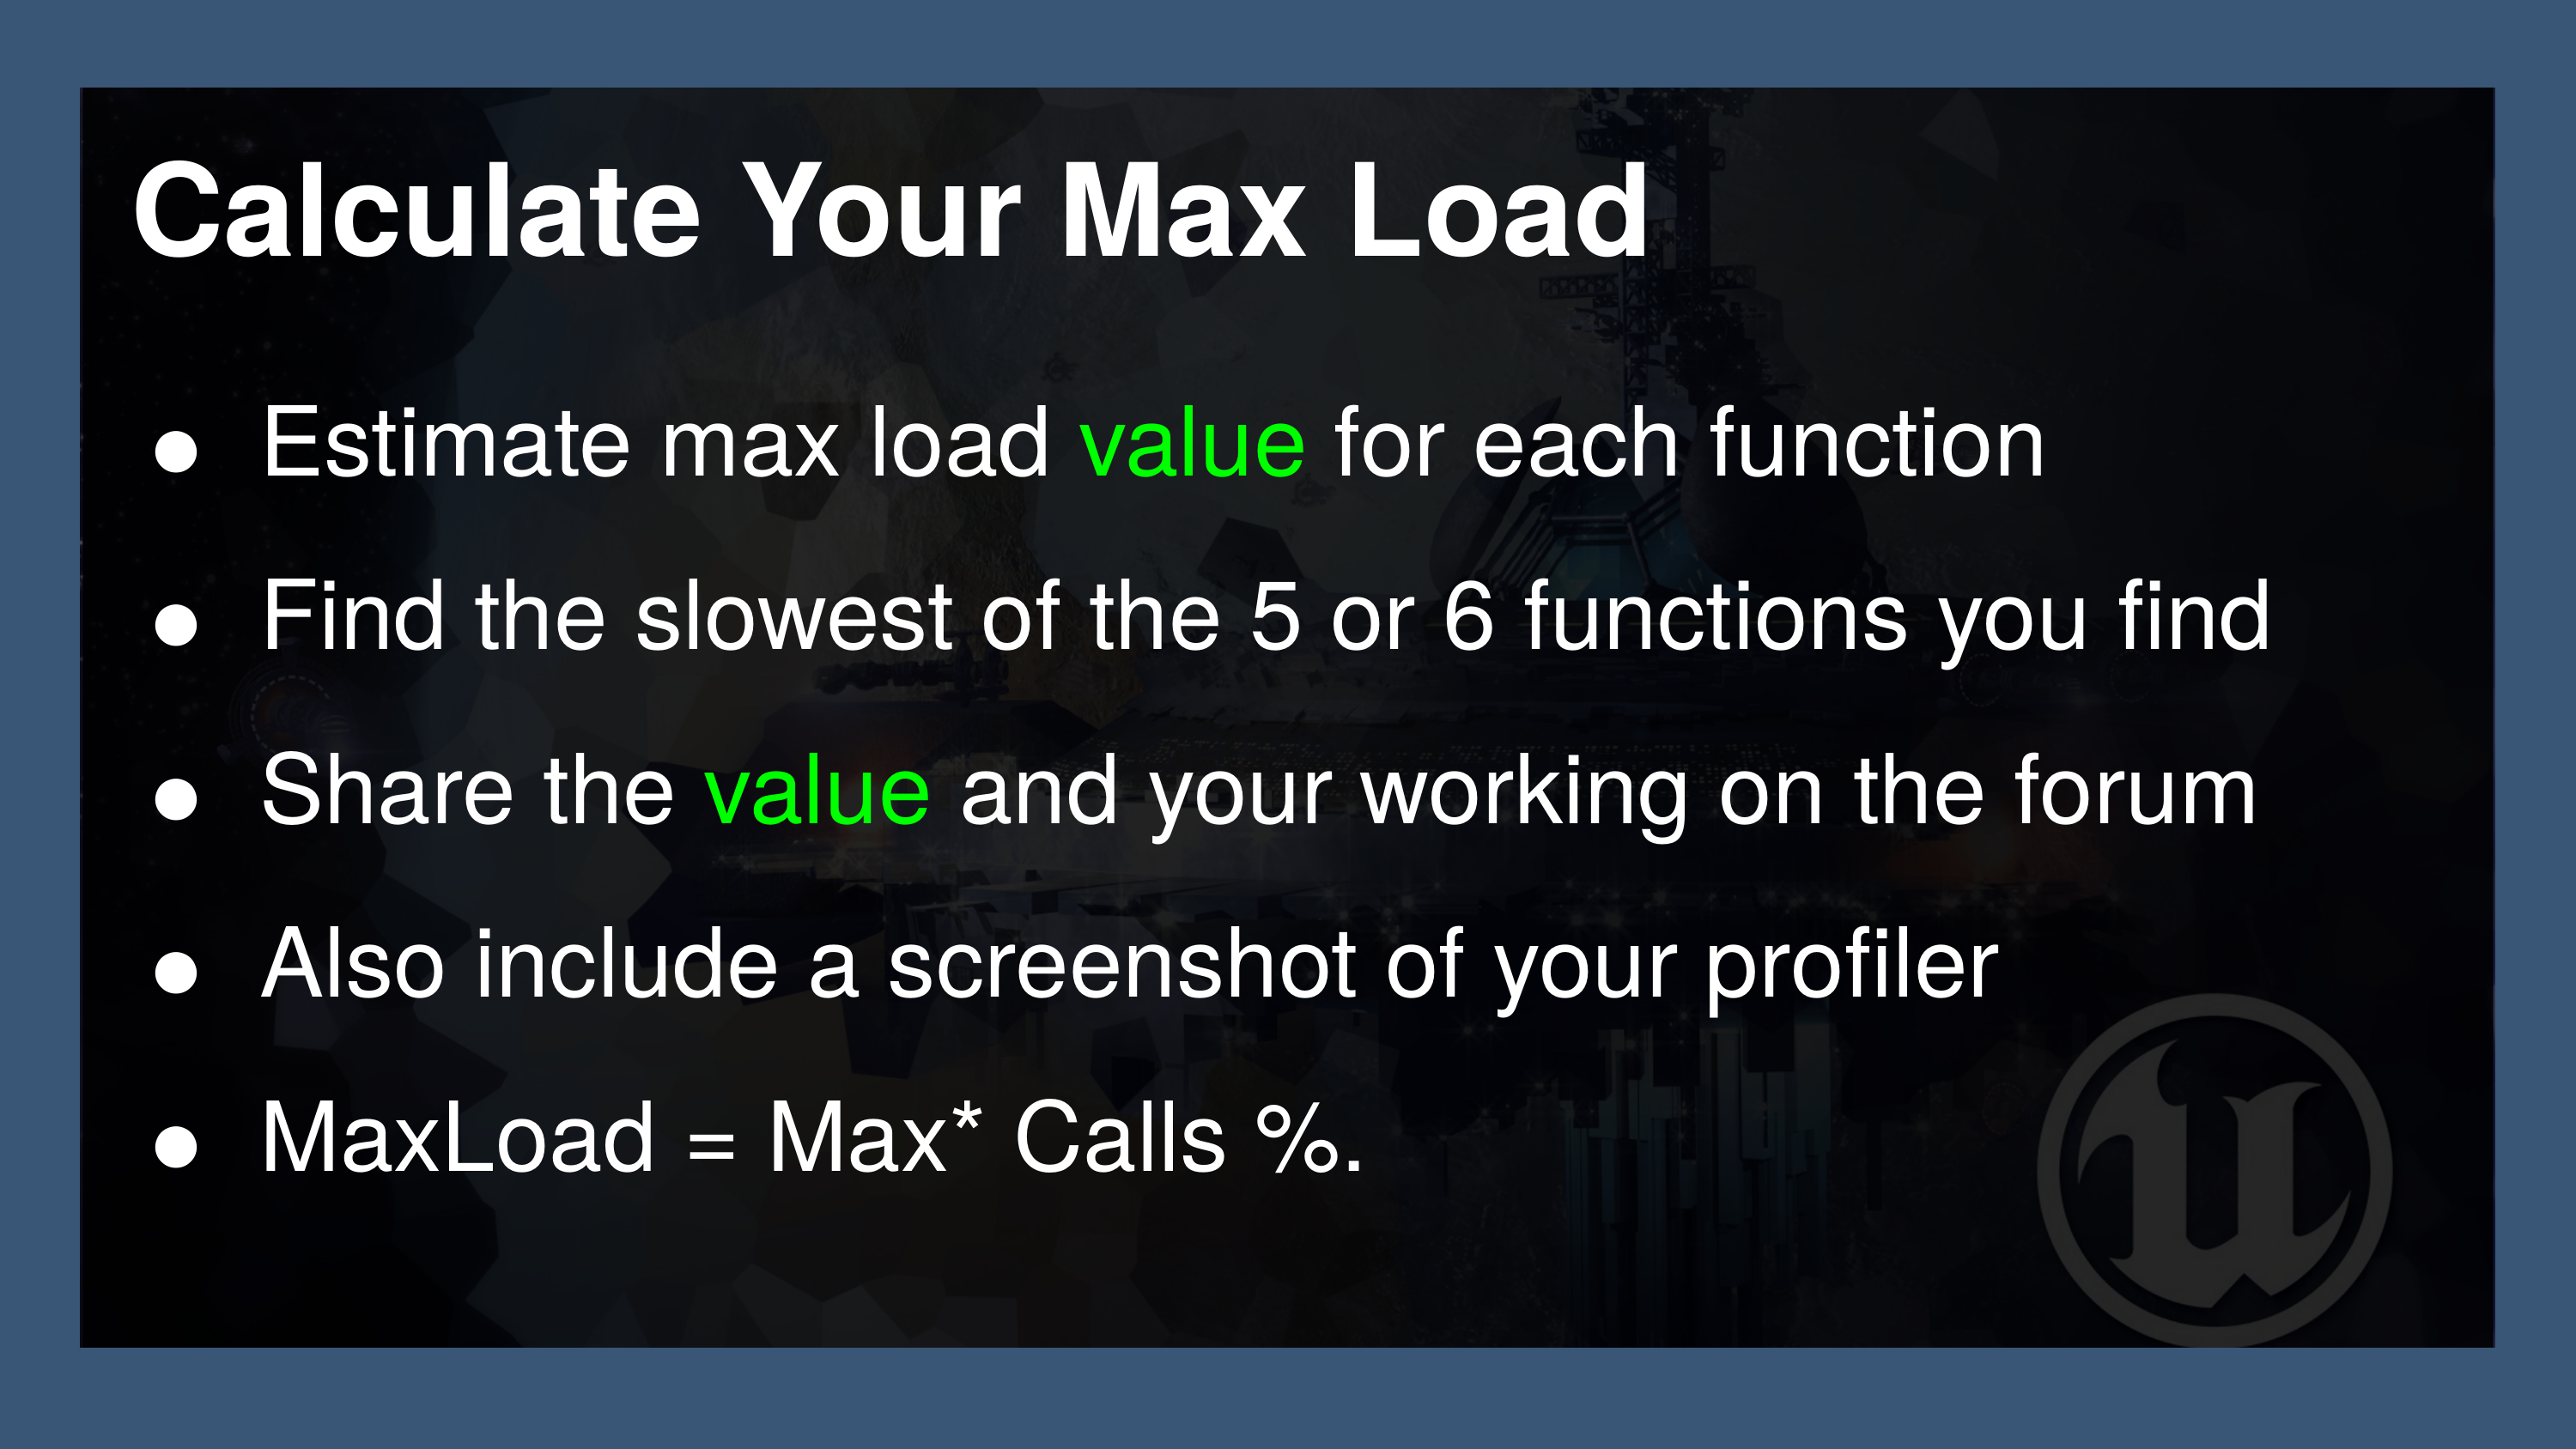

Calculate Your Max Load
Estimate max load value for each function
Find the slowest of the 5 or 6 functions you find
Share the value and your working on the forum
Also include a screenshot of your profiler
MaxLoad = Max* Calls %.